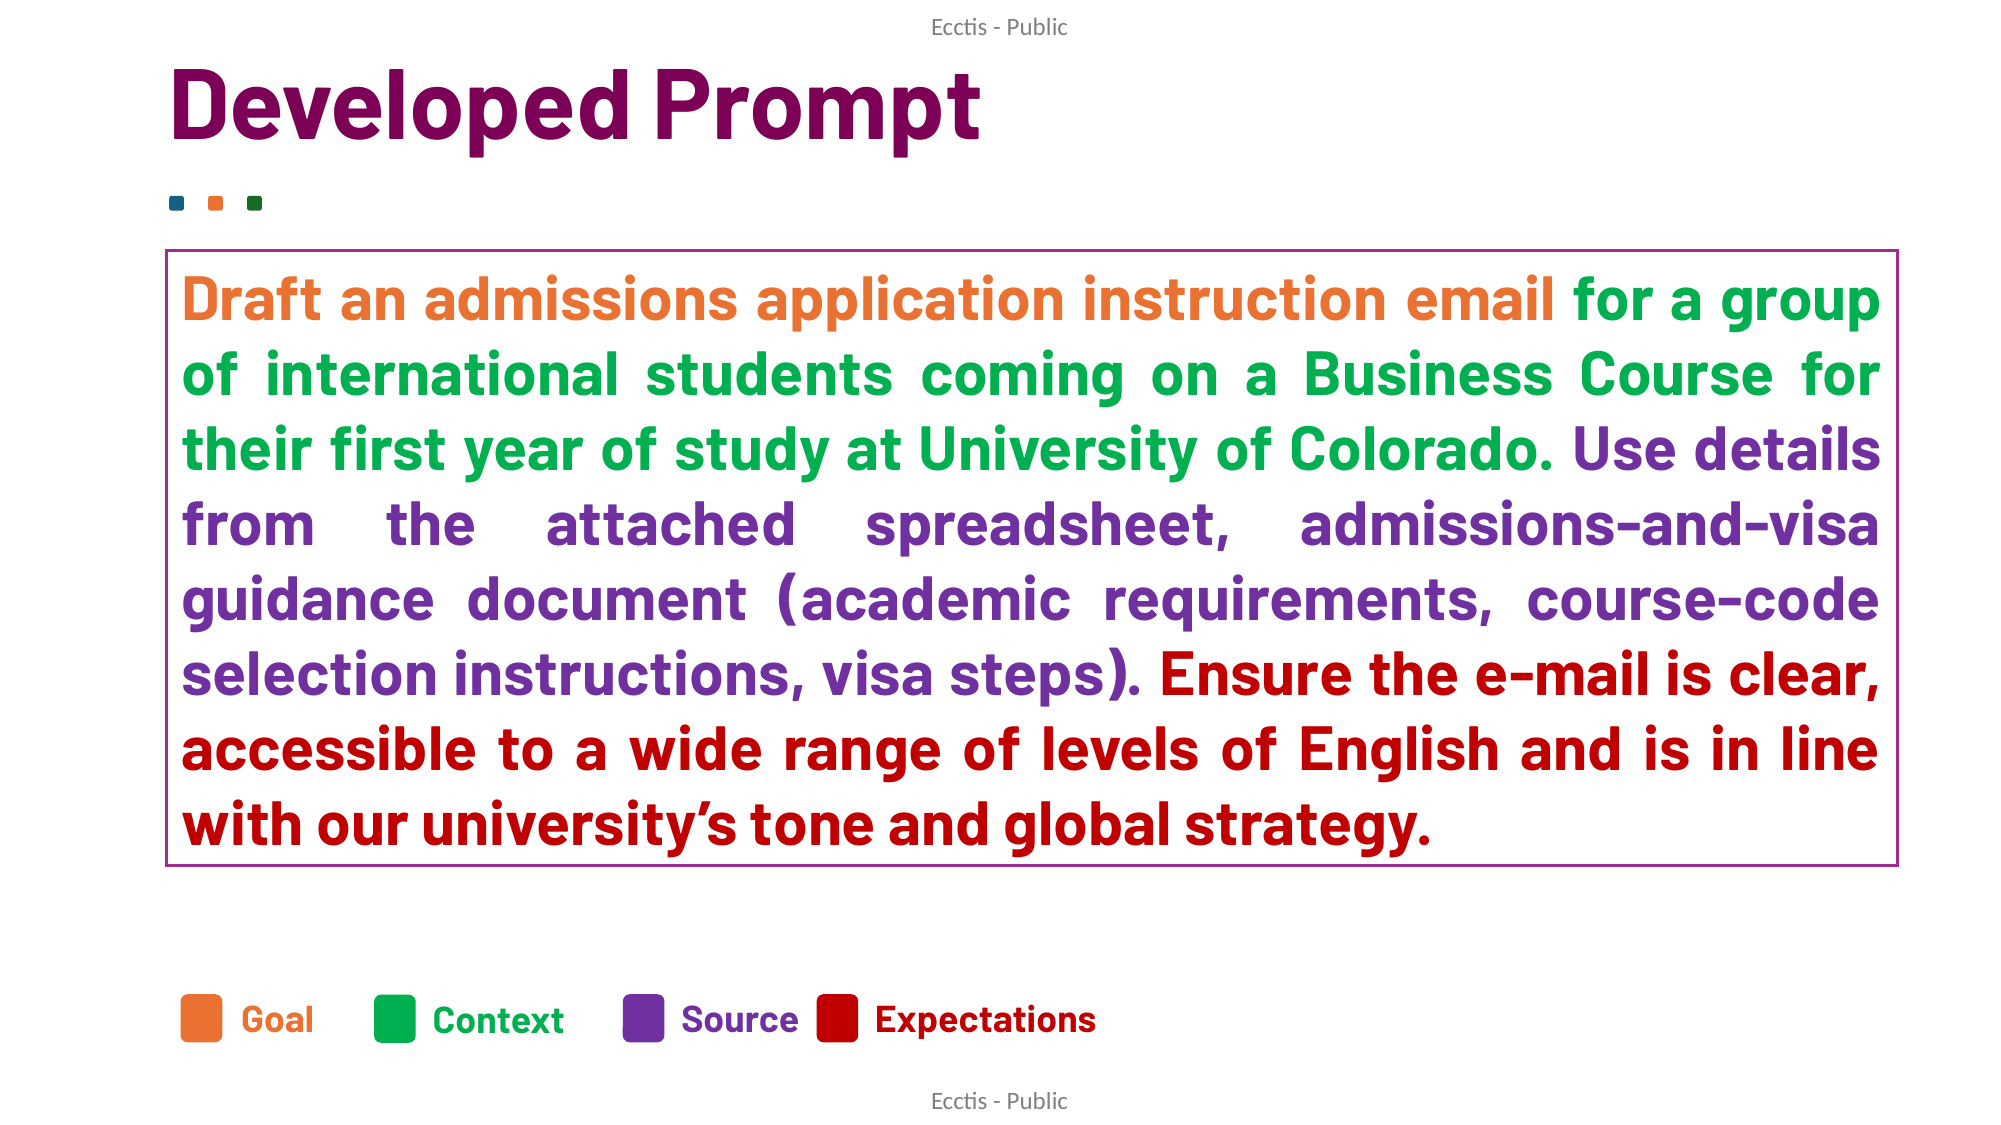

Developed Prompt

Draft an admissions application instruction email for a group of international students coming on a Business Course for their first year of study at University of Colorado. Use details from the attached spreadsheet, admissions-and-visa guidance document (academic requirements, course-code selection instructions, visa steps). Ensure the e-mail is clear, accessible to a wide range of levels of English and is in line with our university’s tone and global strategy.
Goal
Source
Expectations
Context